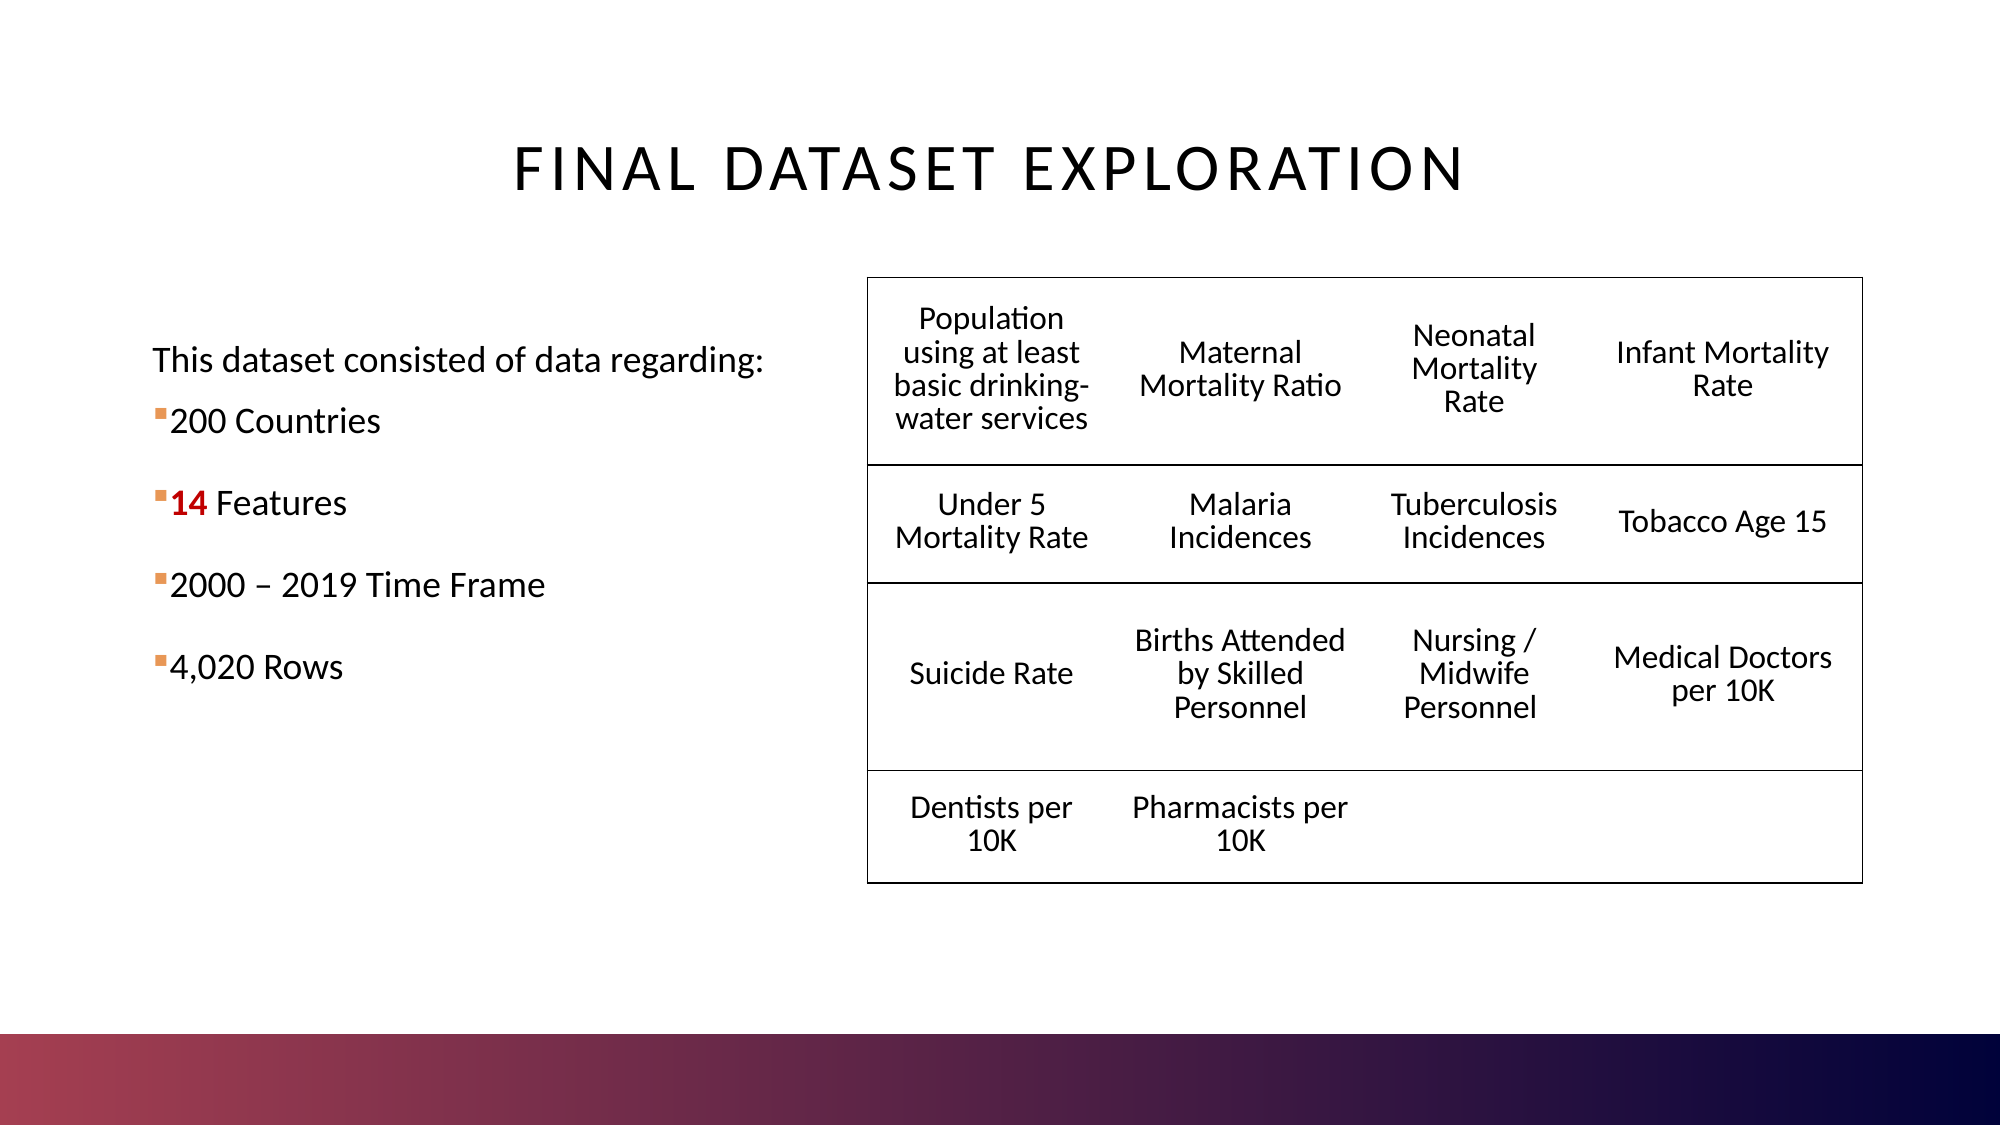

# Final dataset exploration
| Population using at least basic drinking-water services | Maternal Mortality Ratio | Neonatal Mortality Rate | Infant Mortality Rate |
| --- | --- | --- | --- |
| Under 5 Mortality Rate | Malaria Incidences | Tuberculosis Incidences | Tobacco Age 15 |
| Suicide Rate | Births Attended by Skilled Personnel | Nursing / Midwife Personnel | Medical Doctors per 10K |
| Dentists per 10K | Pharmacists per 10K |  |  |
This dataset consisted of data regarding:
200 Countries
14 Features
2000 – 2019 Time Frame
4,020 Rows